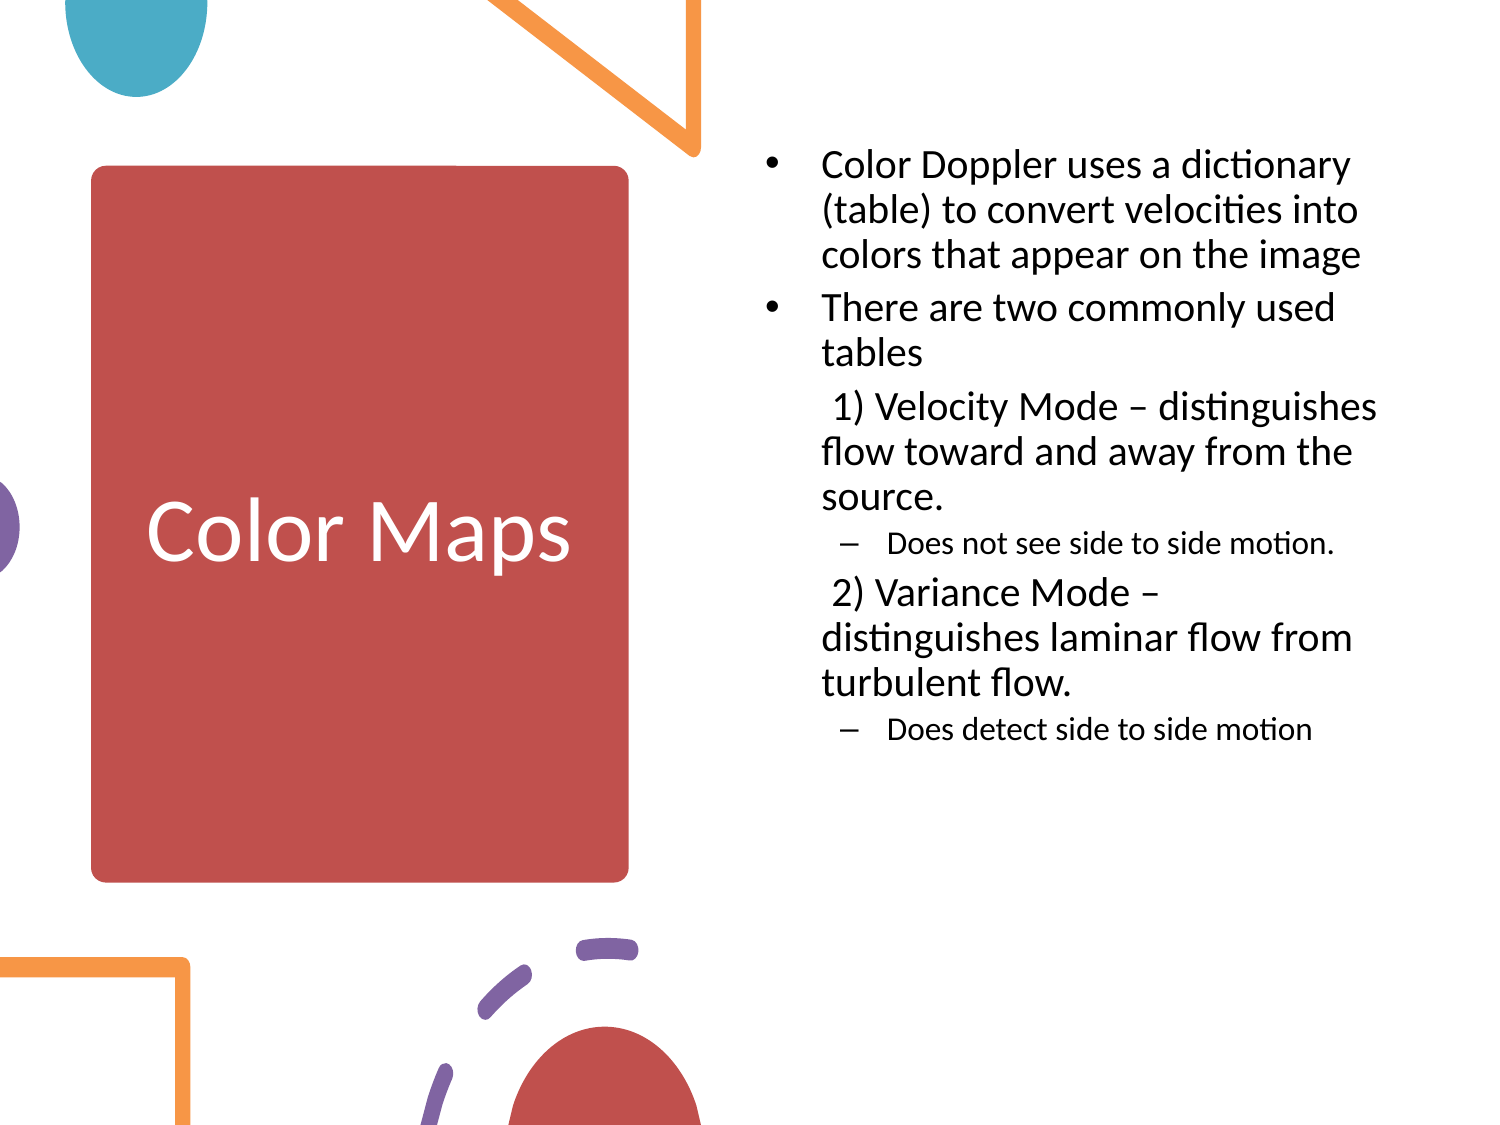

Color Doppler uses a dictionary (table) to convert velocities into colors that appear on the image
There are two commonly used tables
       1) Velocity Mode – distinguishes flow toward and away from the source.
Does not see side to side motion.
       2) Variance Mode – distinguishes laminar flow from turbulent flow.
Does detect side to side motion

# Color Maps